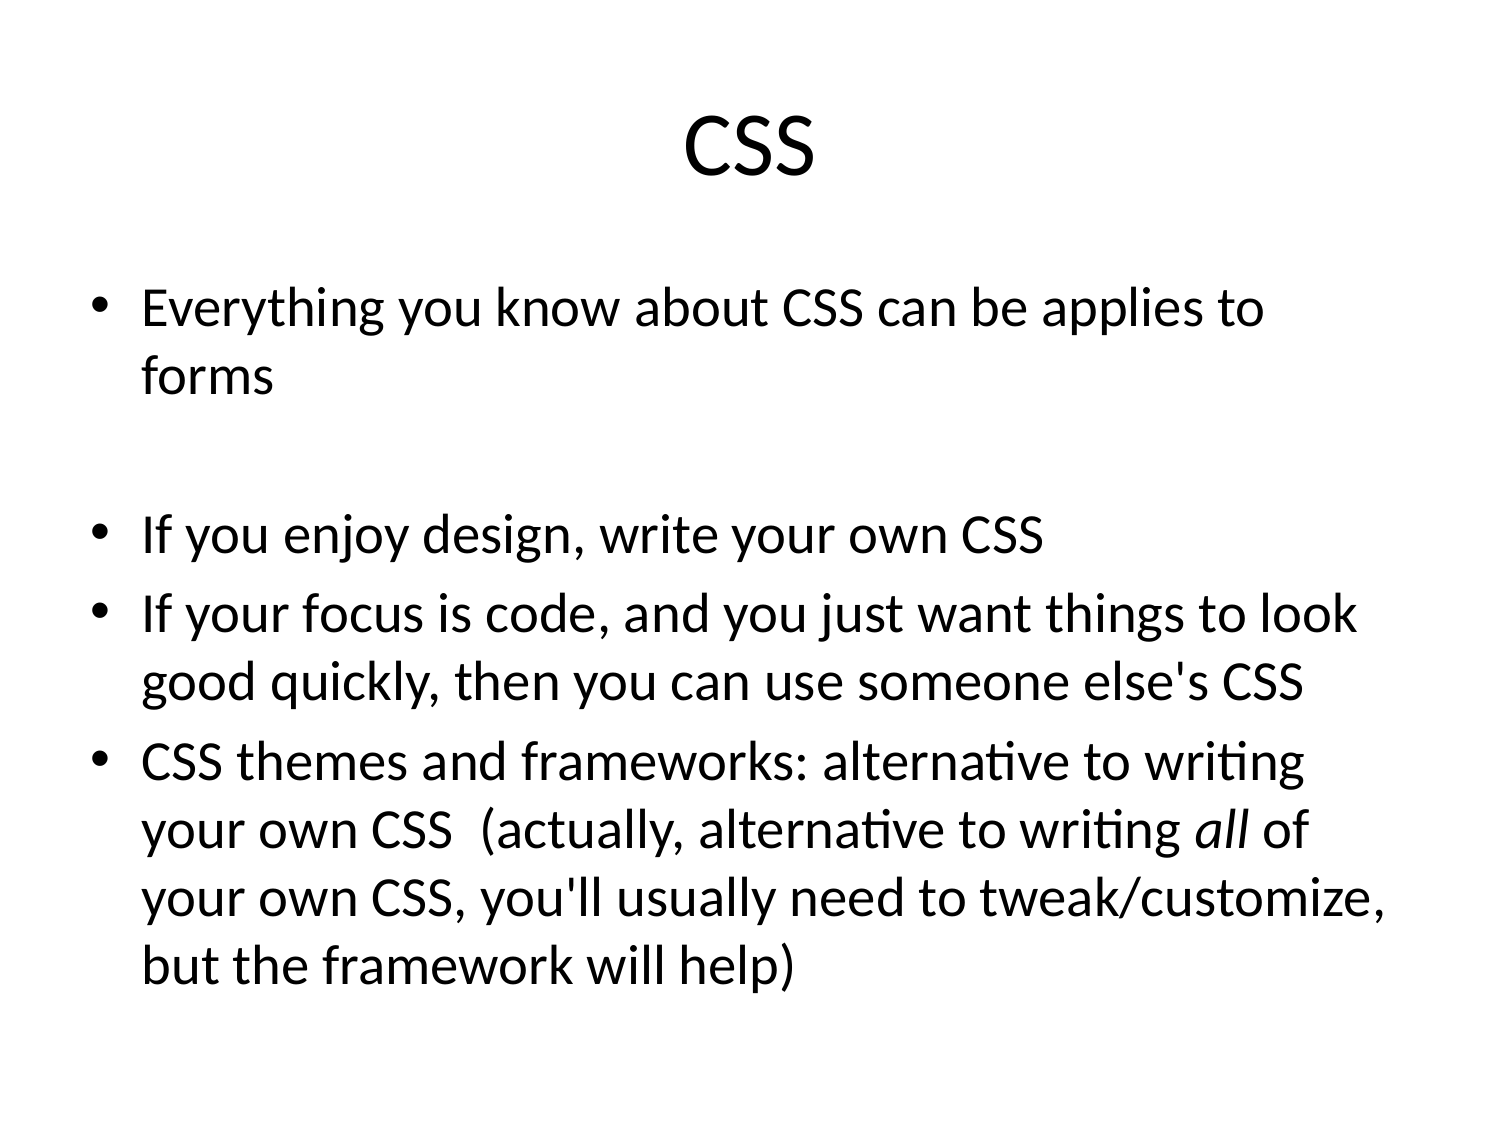

# CSS
Everything you know about CSS can be applies to forms

If you enjoy design, write your own CSS
If your focus is code, and you just want things to look good quickly, then you can use someone else's CSS
CSS themes and frameworks: alternative to writing your own CSS  (actually, alternative to writing all of your own CSS, you'll usually need to tweak/customize, but the framework will help)